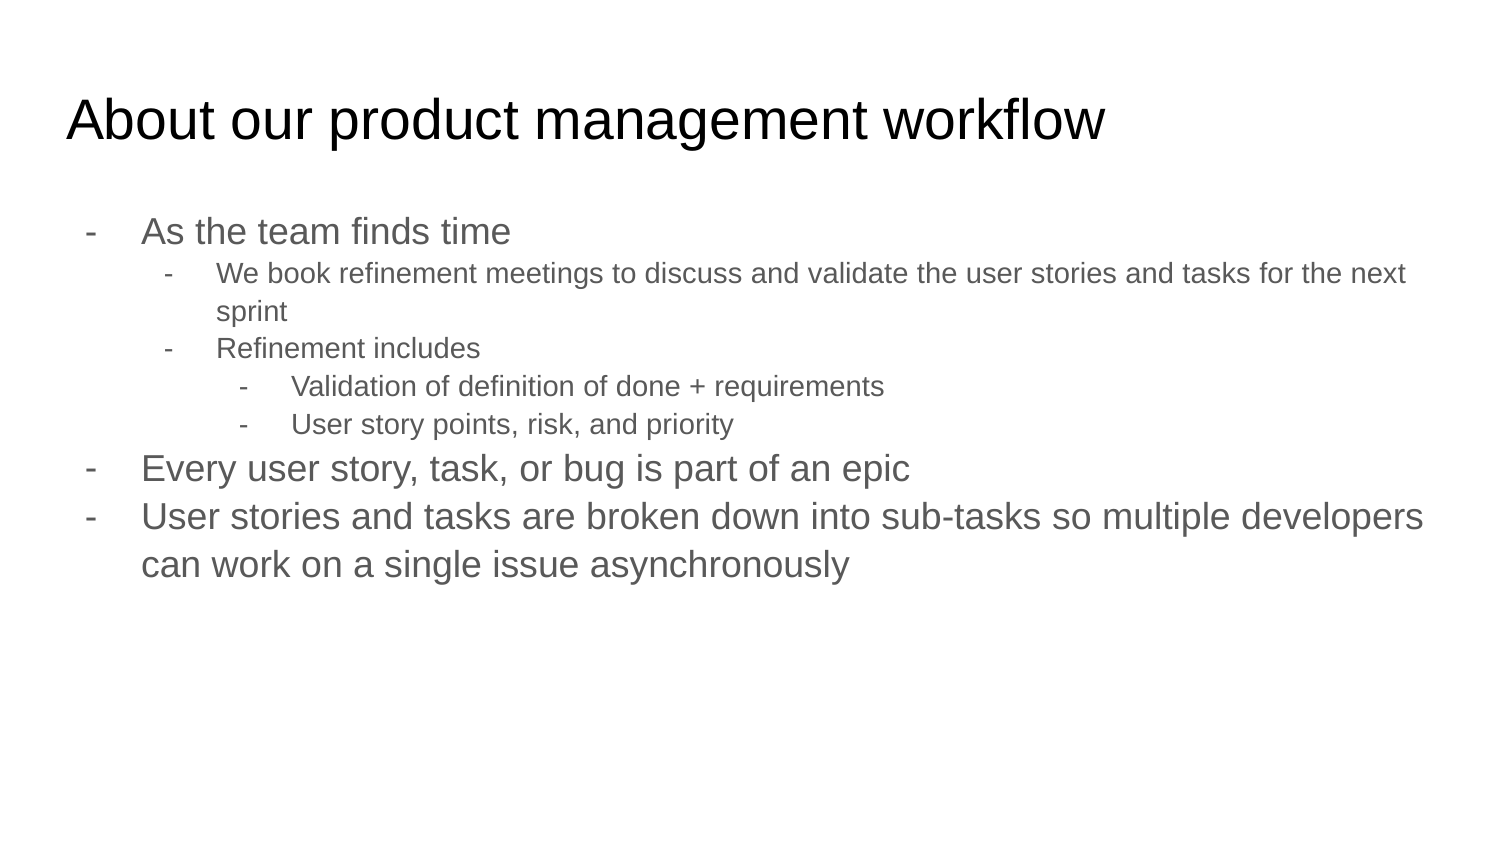

# About our product management workflow
As the team finds time
We book refinement meetings to discuss and validate the user stories and tasks for the next sprint
Refinement includes
Validation of definition of done + requirements
User story points, risk, and priority
Every user story, task, or bug is part of an epic
User stories and tasks are broken down into sub-tasks so multiple developers can work on a single issue asynchronously